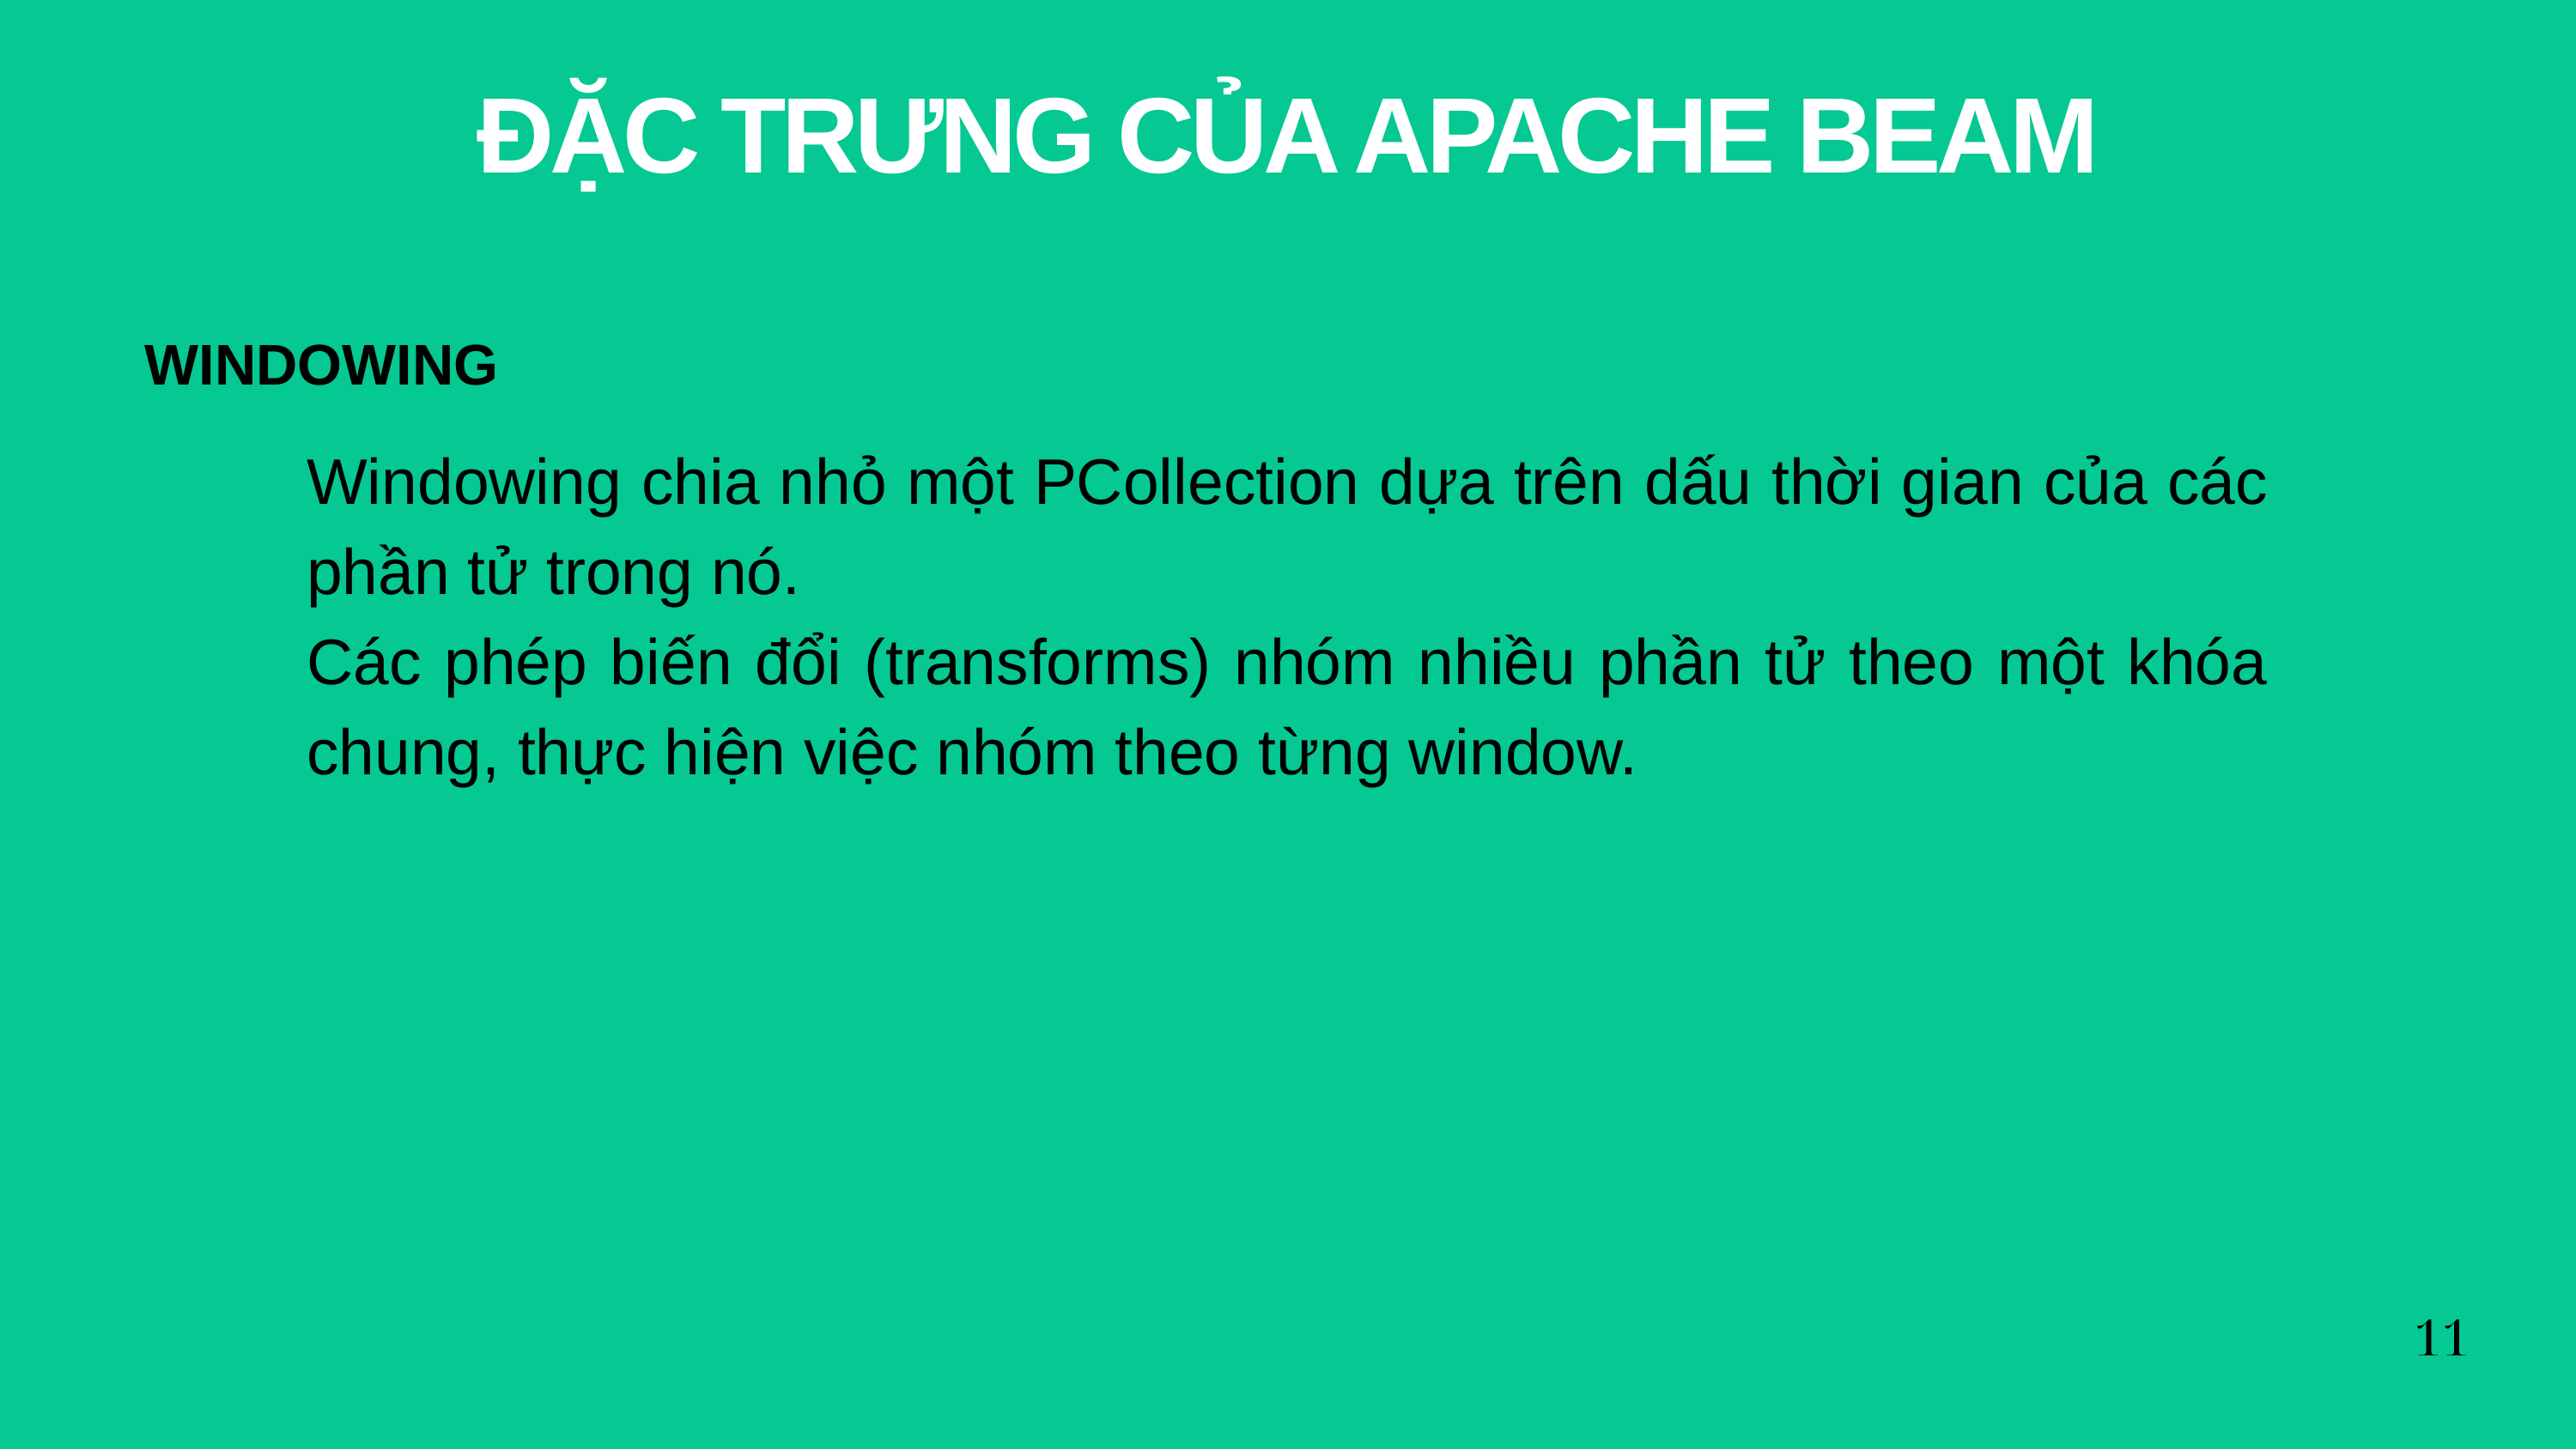

ĐẶC TRƯNG CỦA APACHE BEAM
WINDOWING
Windowing chia nhỏ một PCollection dựa trên dấu thời gian của các phần tử trong nó.
Các phép biến đổi (transforms) nhóm nhiều phần tử theo một khóa chung, thực hiện việc nhóm theo từng window.
11